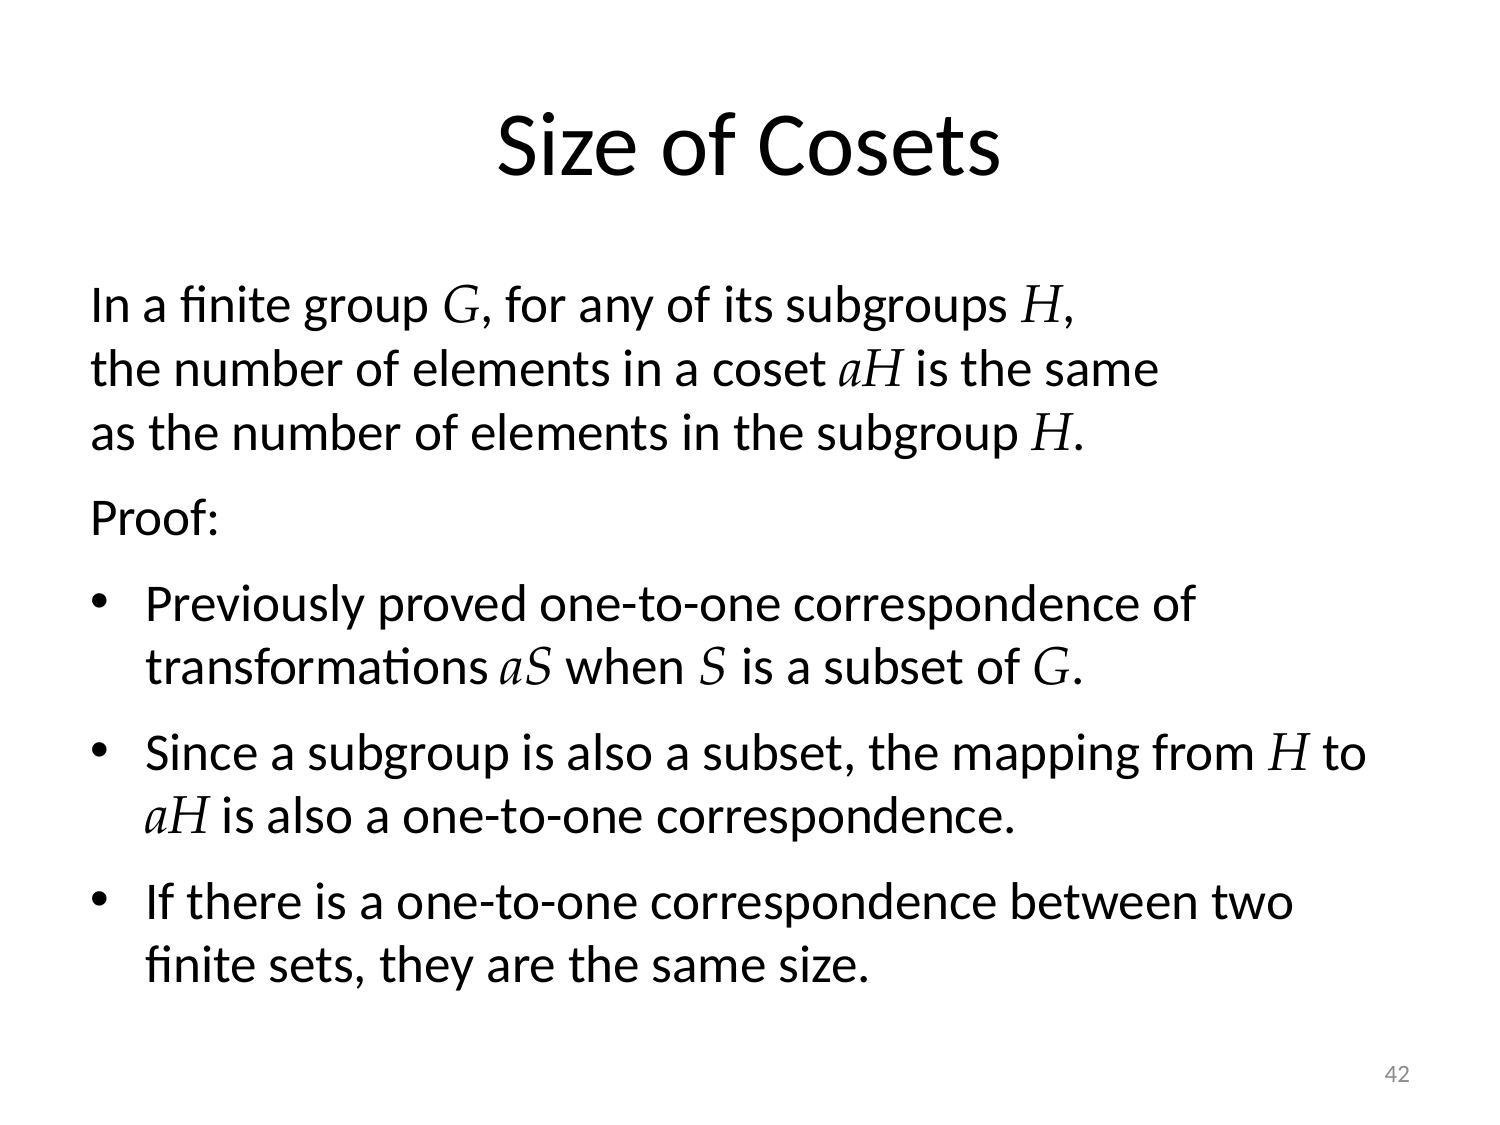

# Size of Cosets
In a finite group G, for any of its subgroups H,
the number of elements in a coset aH is the same
as the number of elements in the subgroup H.
Proof:
Previously proved one-to-one correspondence of transformations aS when S is a subset of G.
Since a subgroup is also a subset, the mapping from H to aH is also a one-to-one correspondence.
If there is a one-to-one correspondence between two finite sets, they are the same size.
42